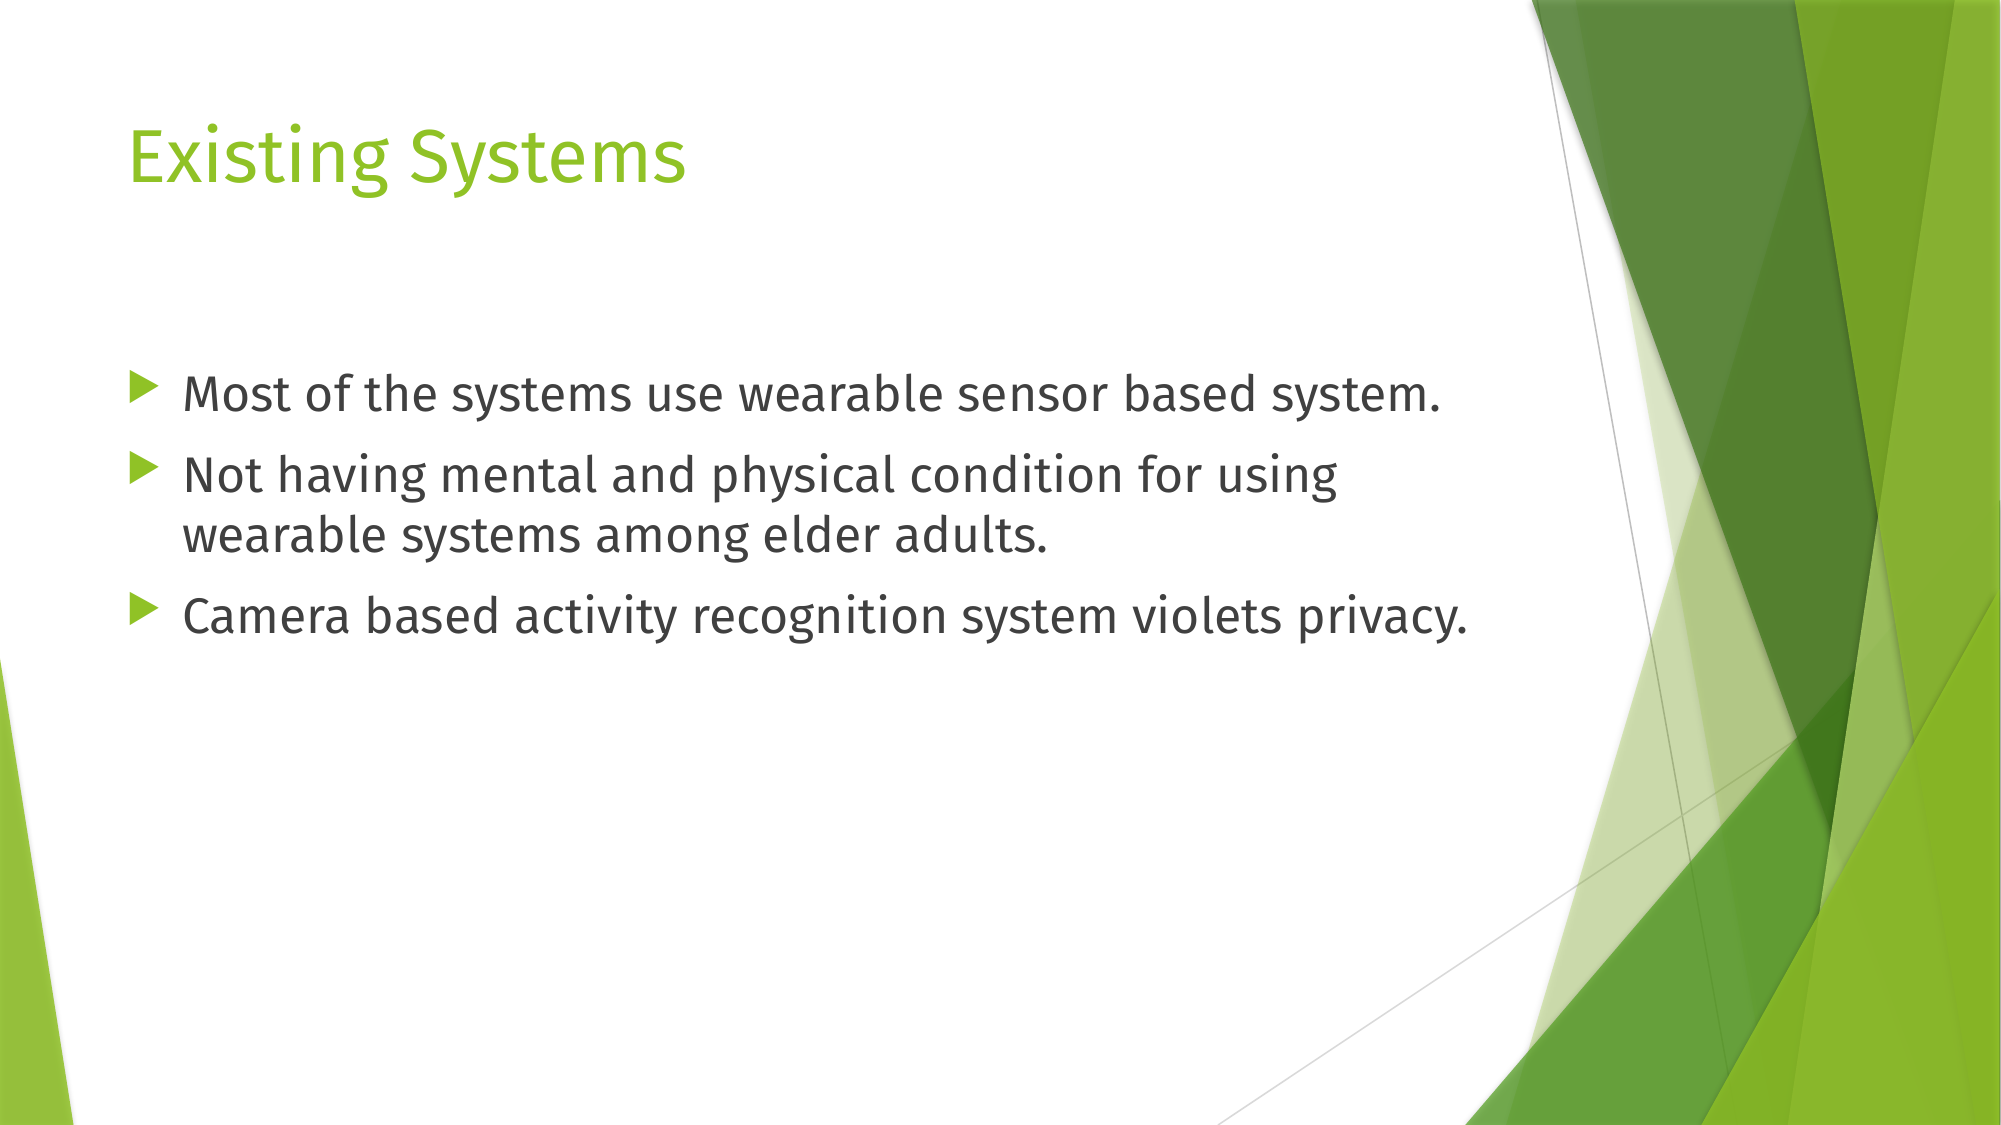

# Existing Systems
Most of the systems use wearable sensor based system.
Not having mental and physical condition for using wearable systems among elder adults.
Camera based activity recognition system violets privacy.